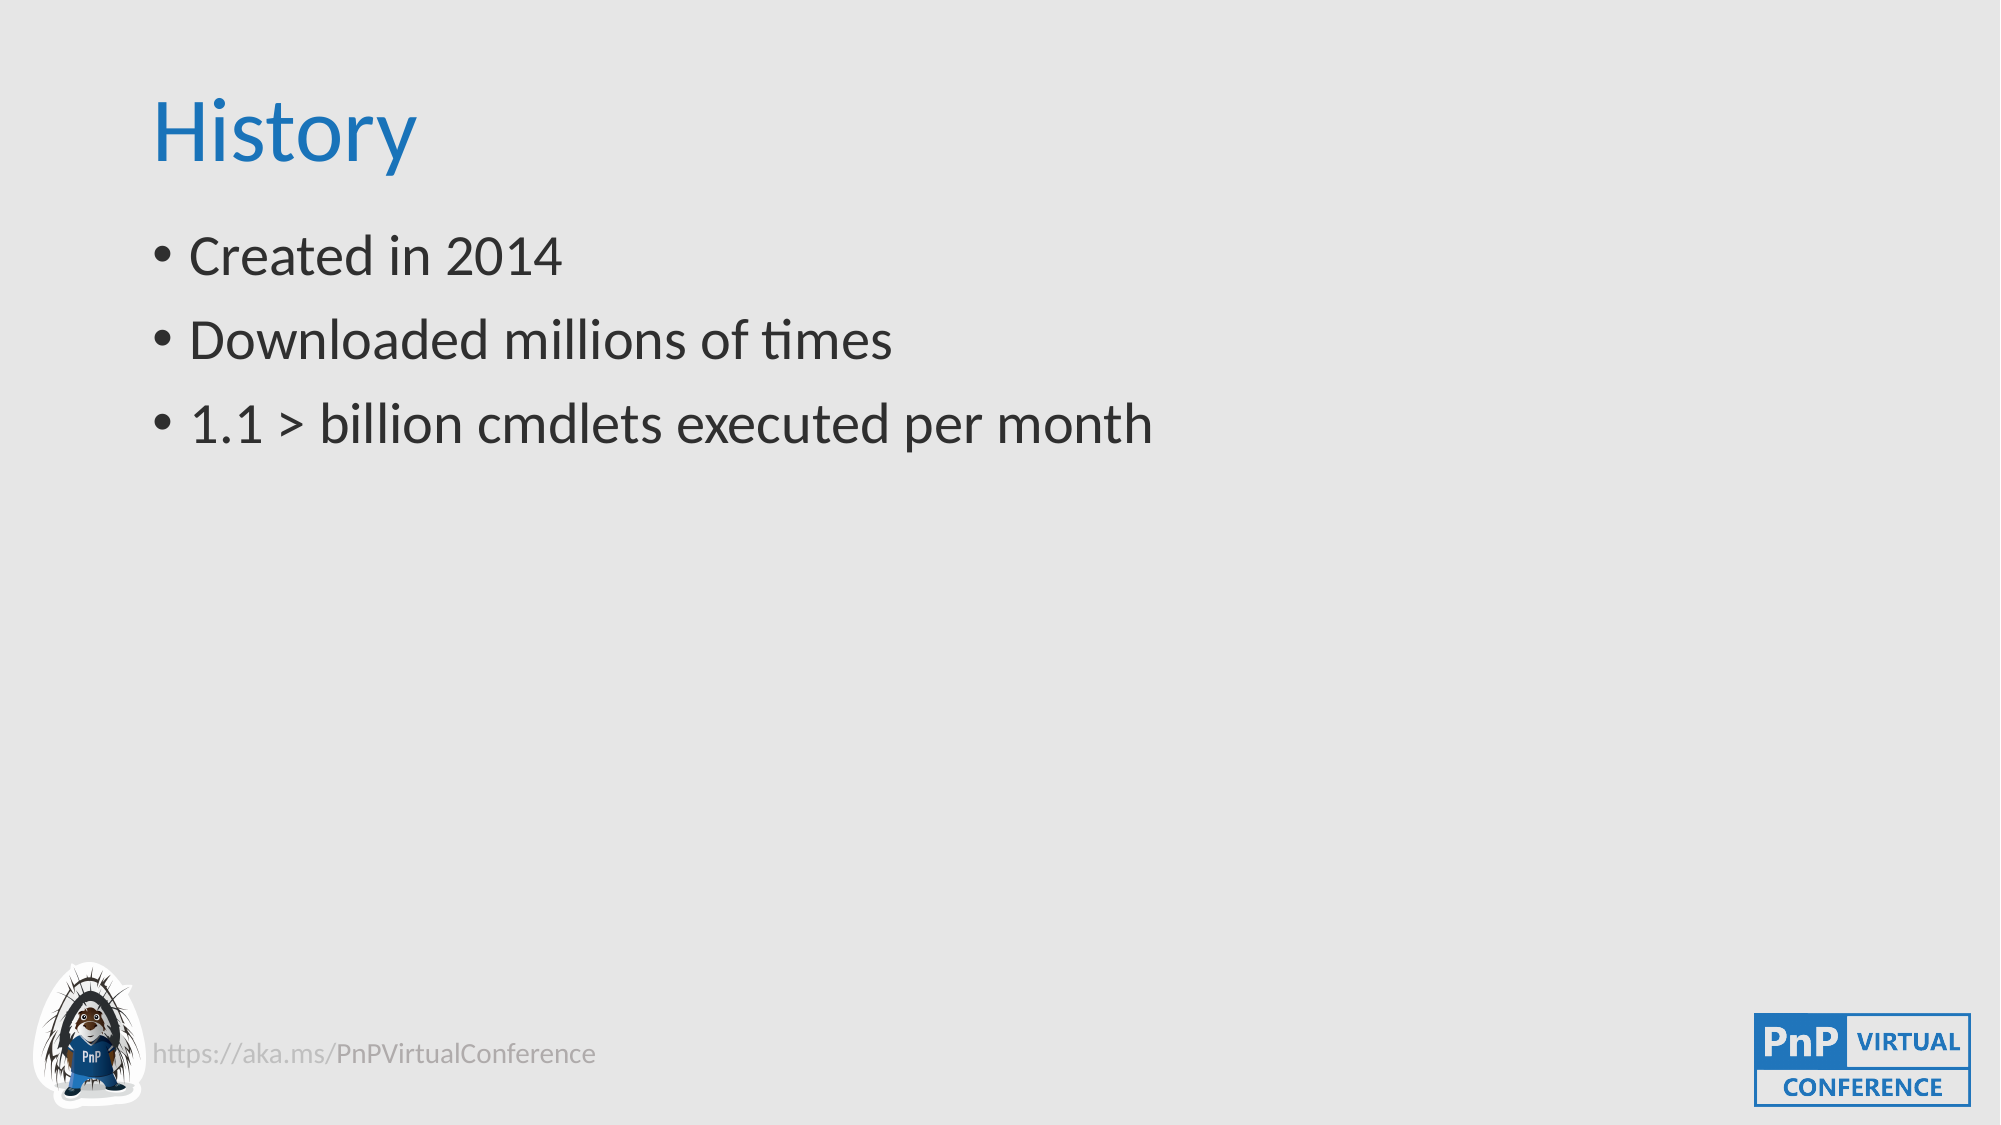

# History
Created in 2014
Downloaded millions of times
1.1 > billion cmdlets executed per month